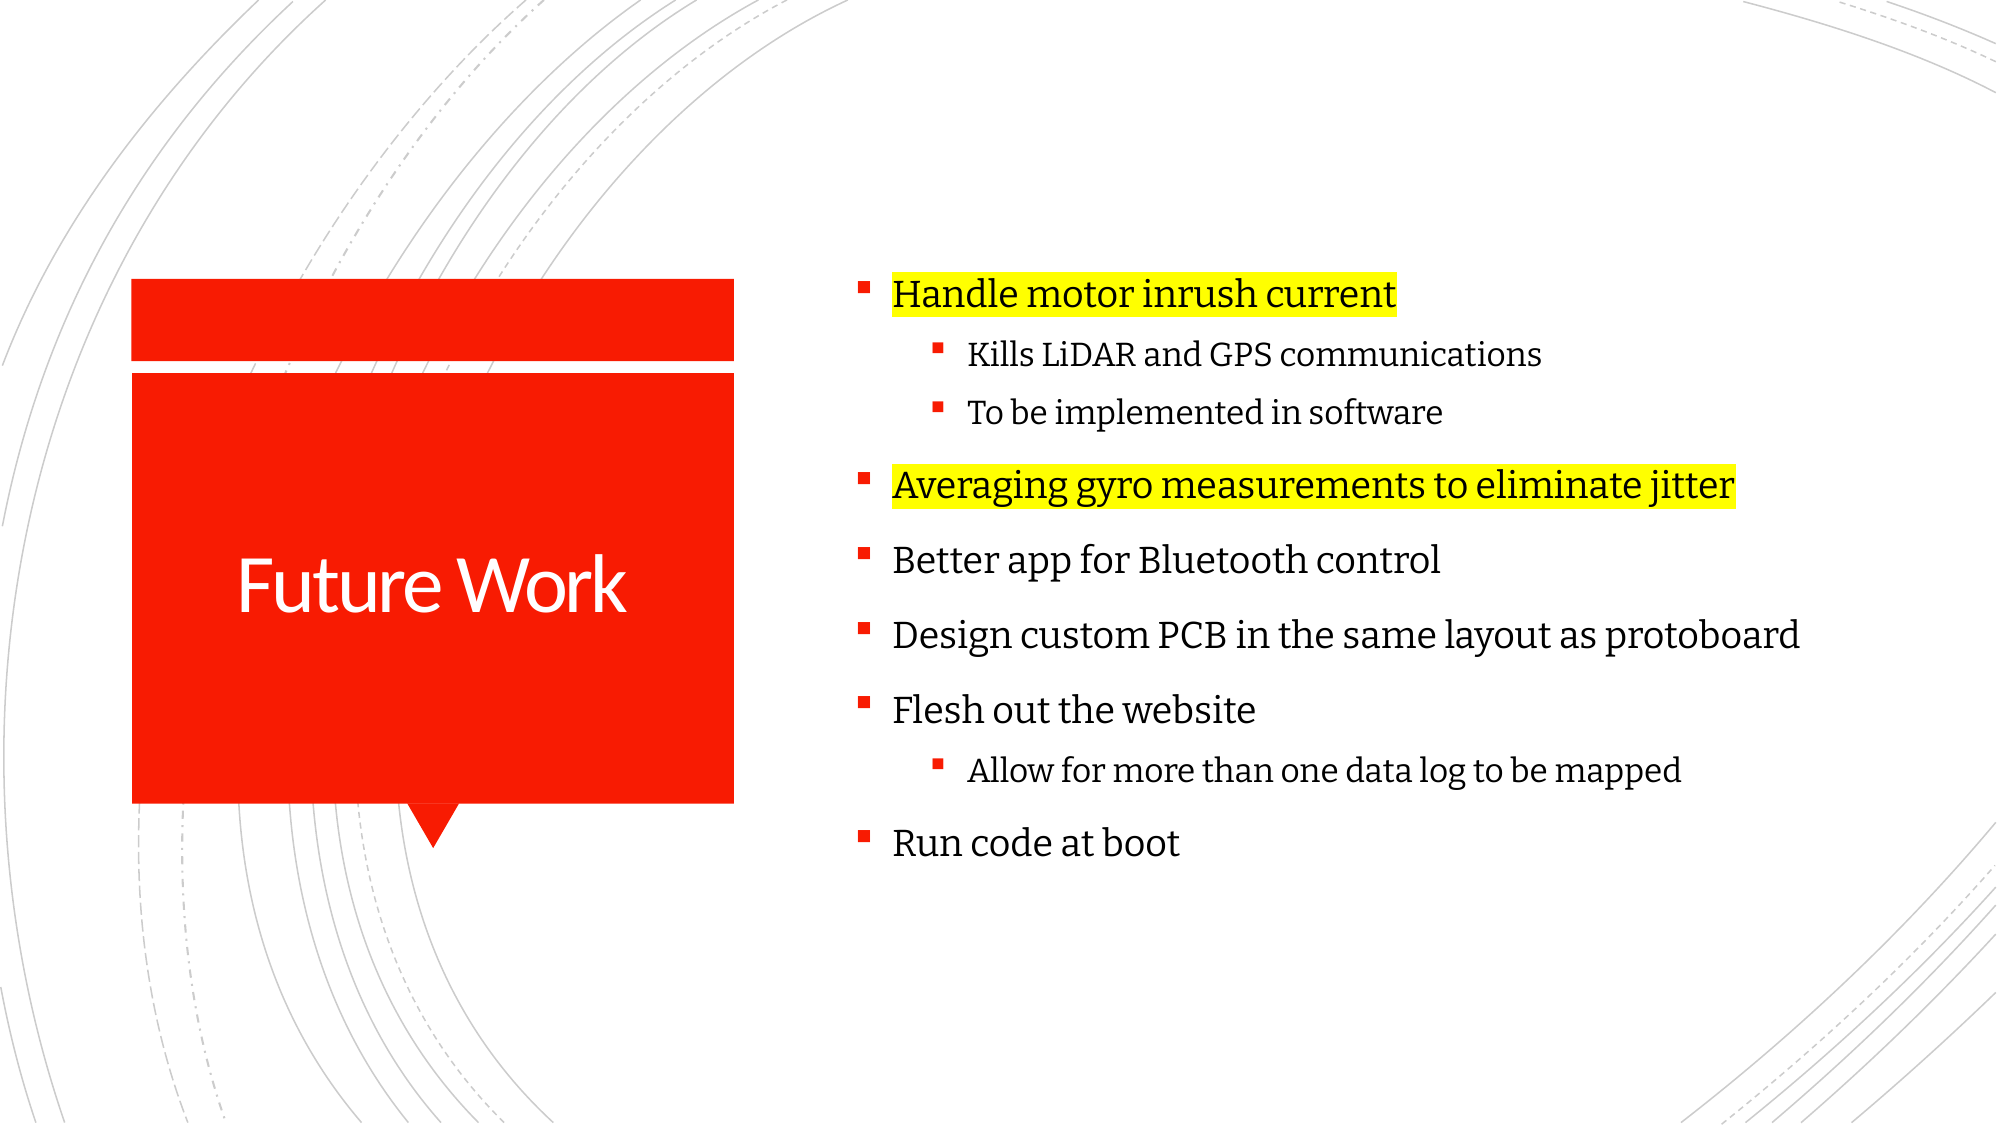

Handle motor inrush current
Kills LiDAR and GPS communications
To be implemented in software
Averaging gyro measurements to eliminate jitter
Better app for Bluetooth control
Design custom PCB in the same layout as protoboard
Flesh out the website
Allow for more than one data log to be mapped
Run code at boot
# Future Work